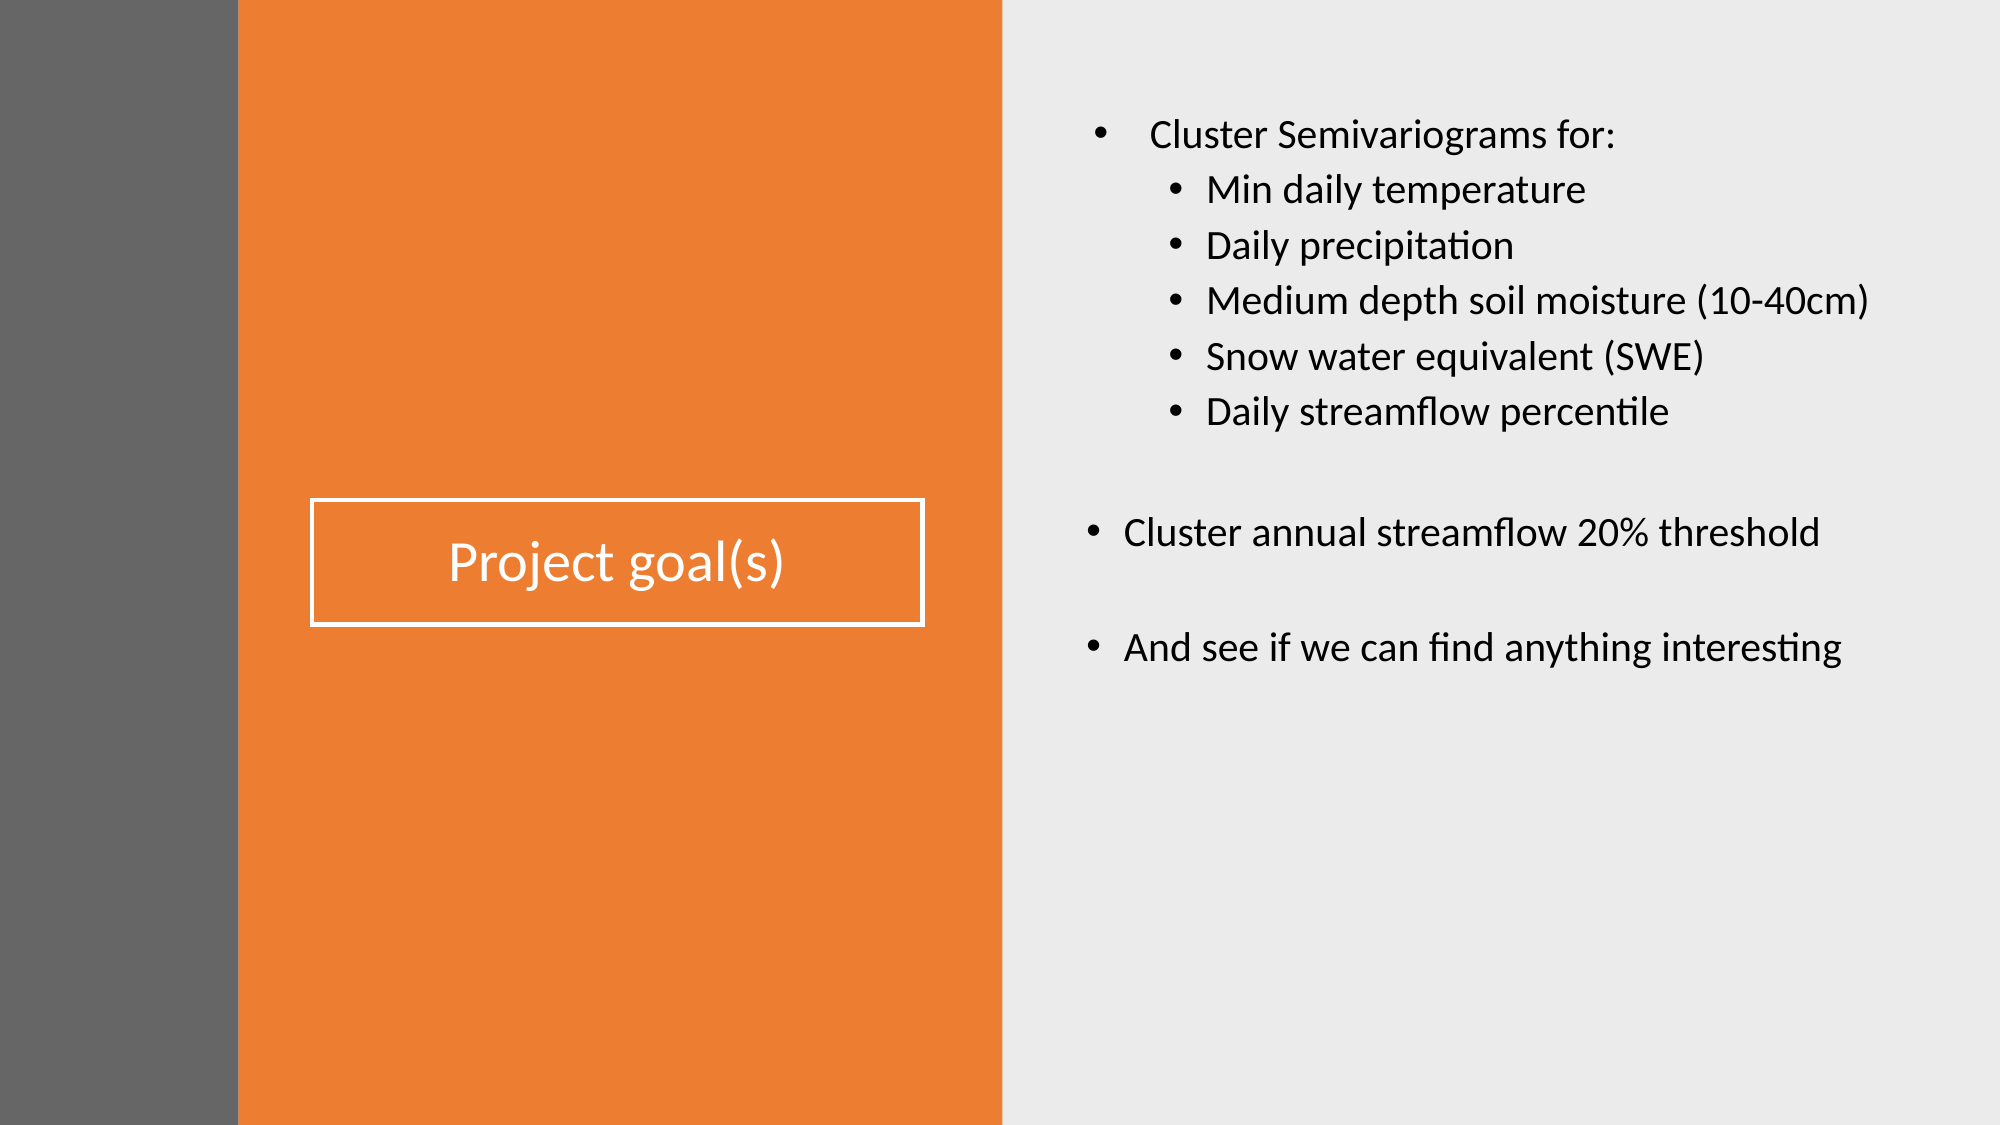

Cluster Semivariograms for:
Min daily temperature
Daily precipitation
Medium depth soil moisture (10-40cm)
Snow water equivalent (SWE)
Daily streamflow percentile

# Project goal(s)
Cluster annual streamflow 20% threshold

And see if we can find anything interesting